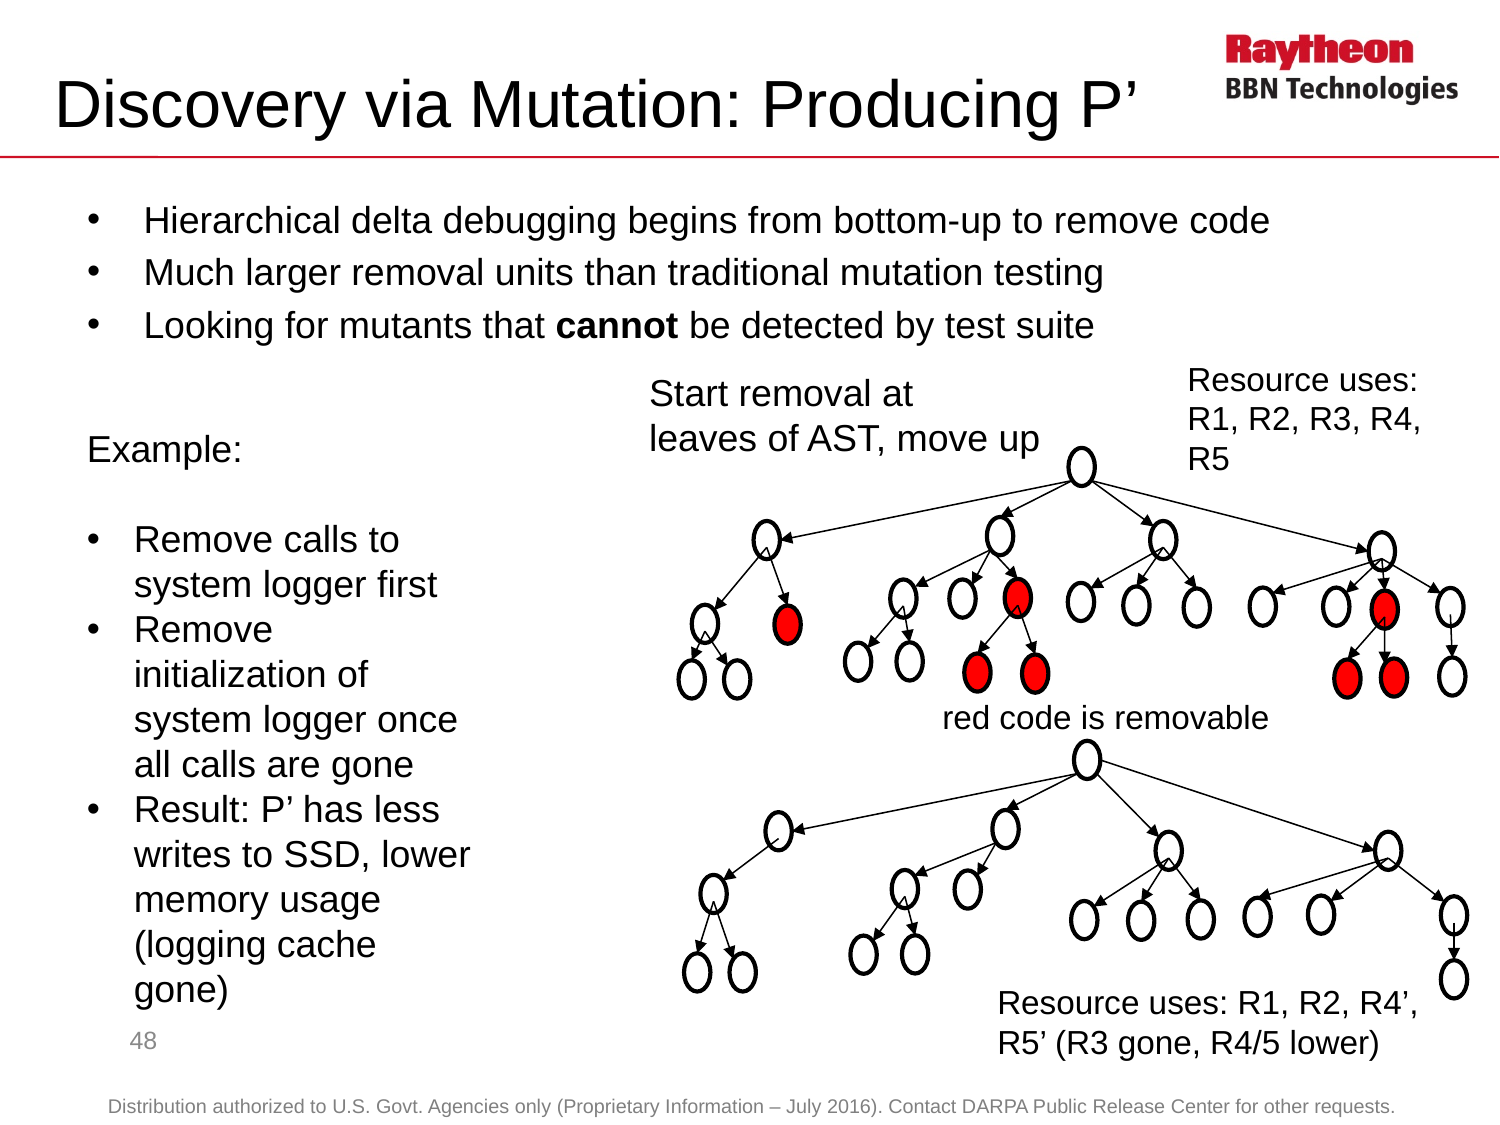

# Discovery via Mutation: Producing P’
Hierarchical delta debugging begins from bottom-up to remove code
Much larger removal units than traditional mutation testing
Looking for mutants that cannot be detected by test suite

Resource uses: R1, R2, R3, R4, R5
Start removal at
leaves of AST, move up
Example:

Remove calls to system logger first
Remove initialization of system logger once all calls are gone
Result: P’ has less writes to SSD, lower memory usage (logging cache gone)

red code is removable

Resource uses: R1, R2, R4’, R5’ (R3 gone, R4/5 lower)
48